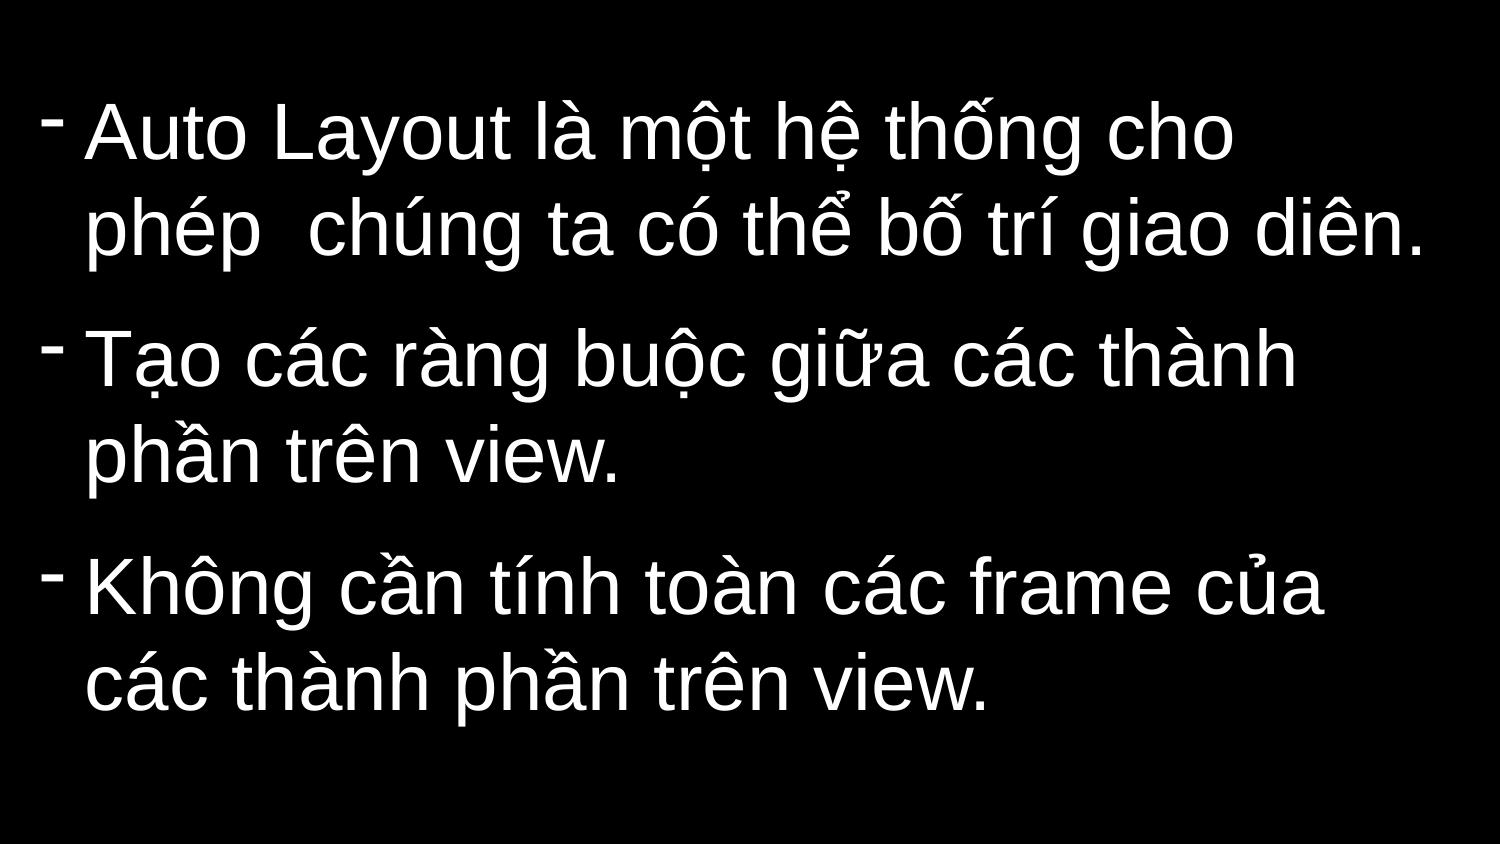

Auto Layout là một hệ thống cho phép  chúng ta có thể bố trí giao diên.
Tạo các ràng buộc giữa các thành phần trên view.
Không cần tính toàn các frame của các thành phần trên view.